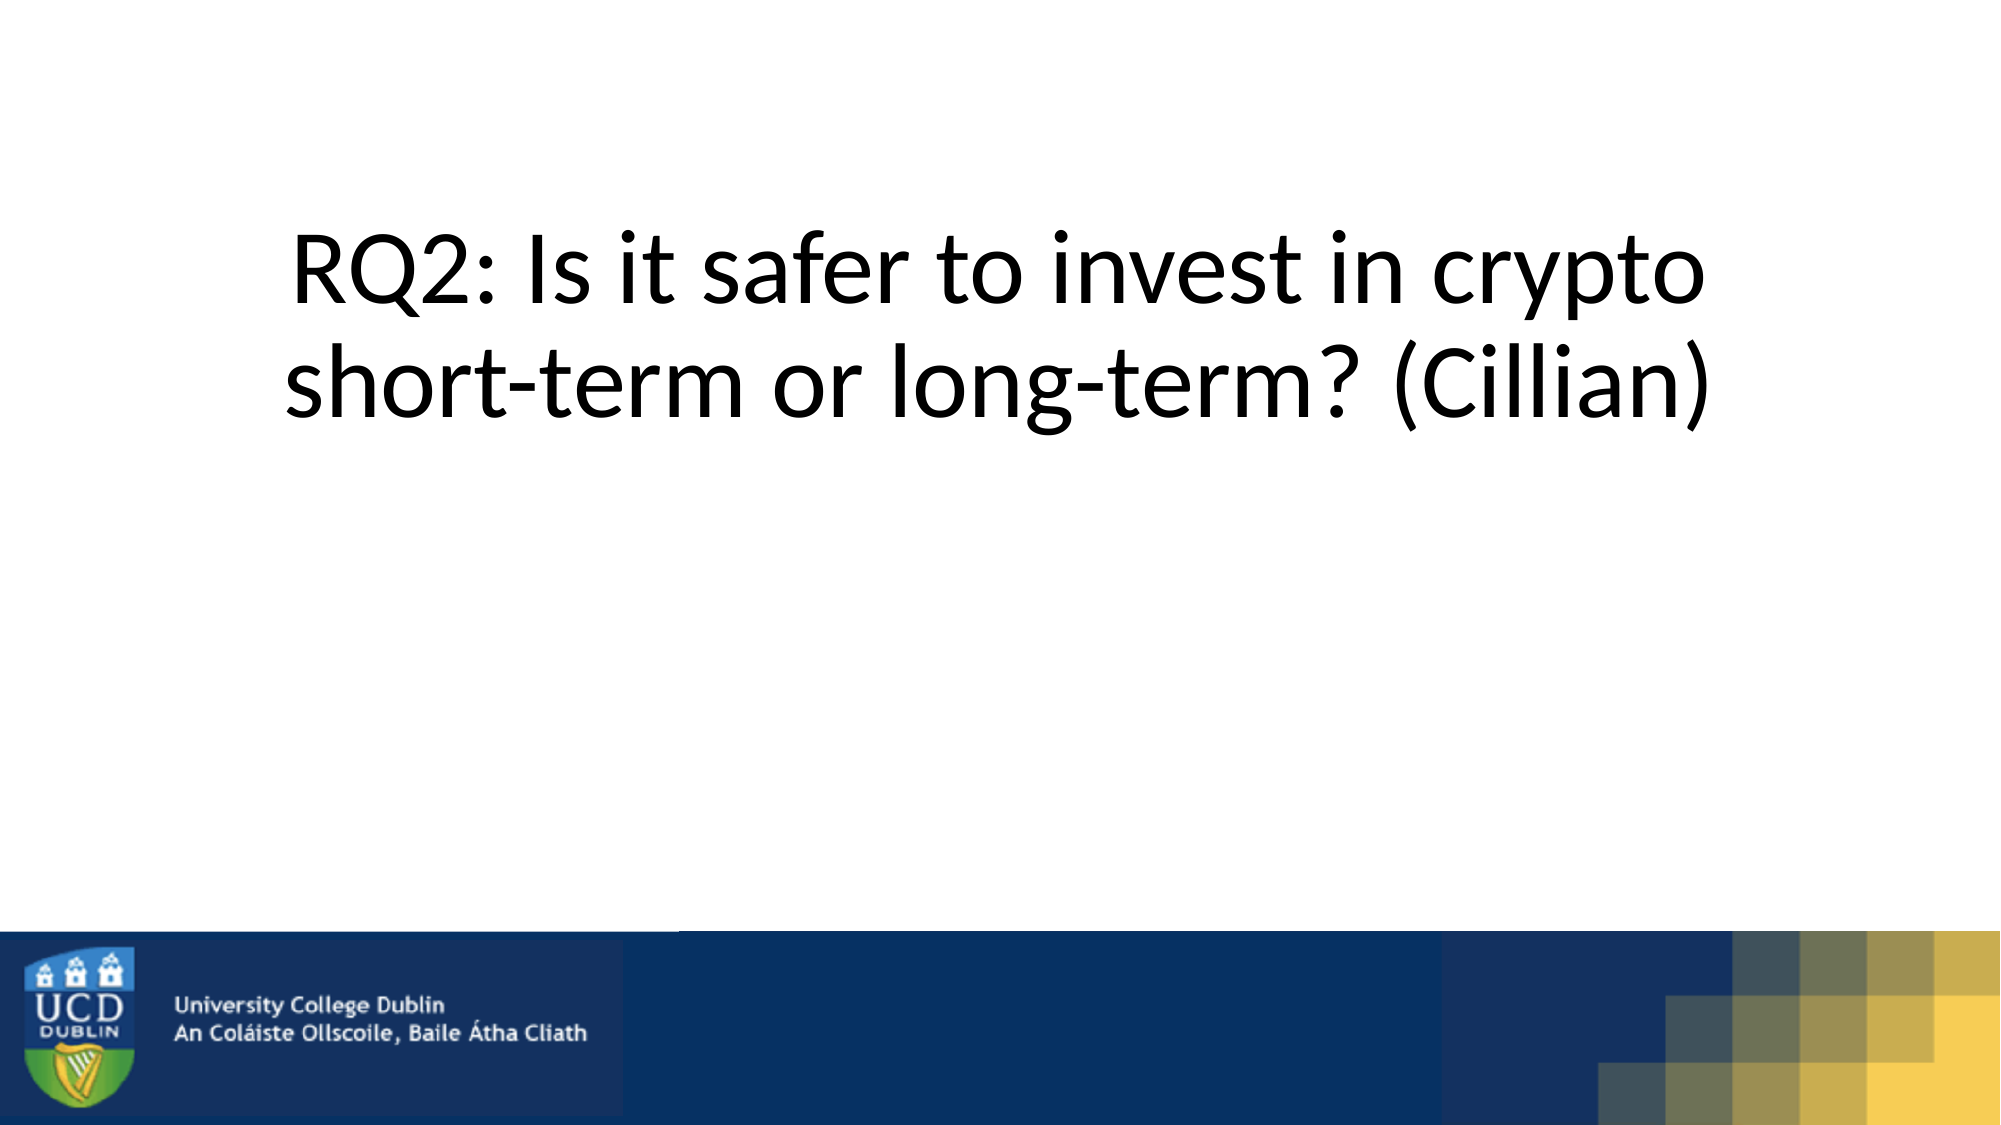

# RQ2: Is it safer to invest in crypto short-term or long-term? (Cillian)